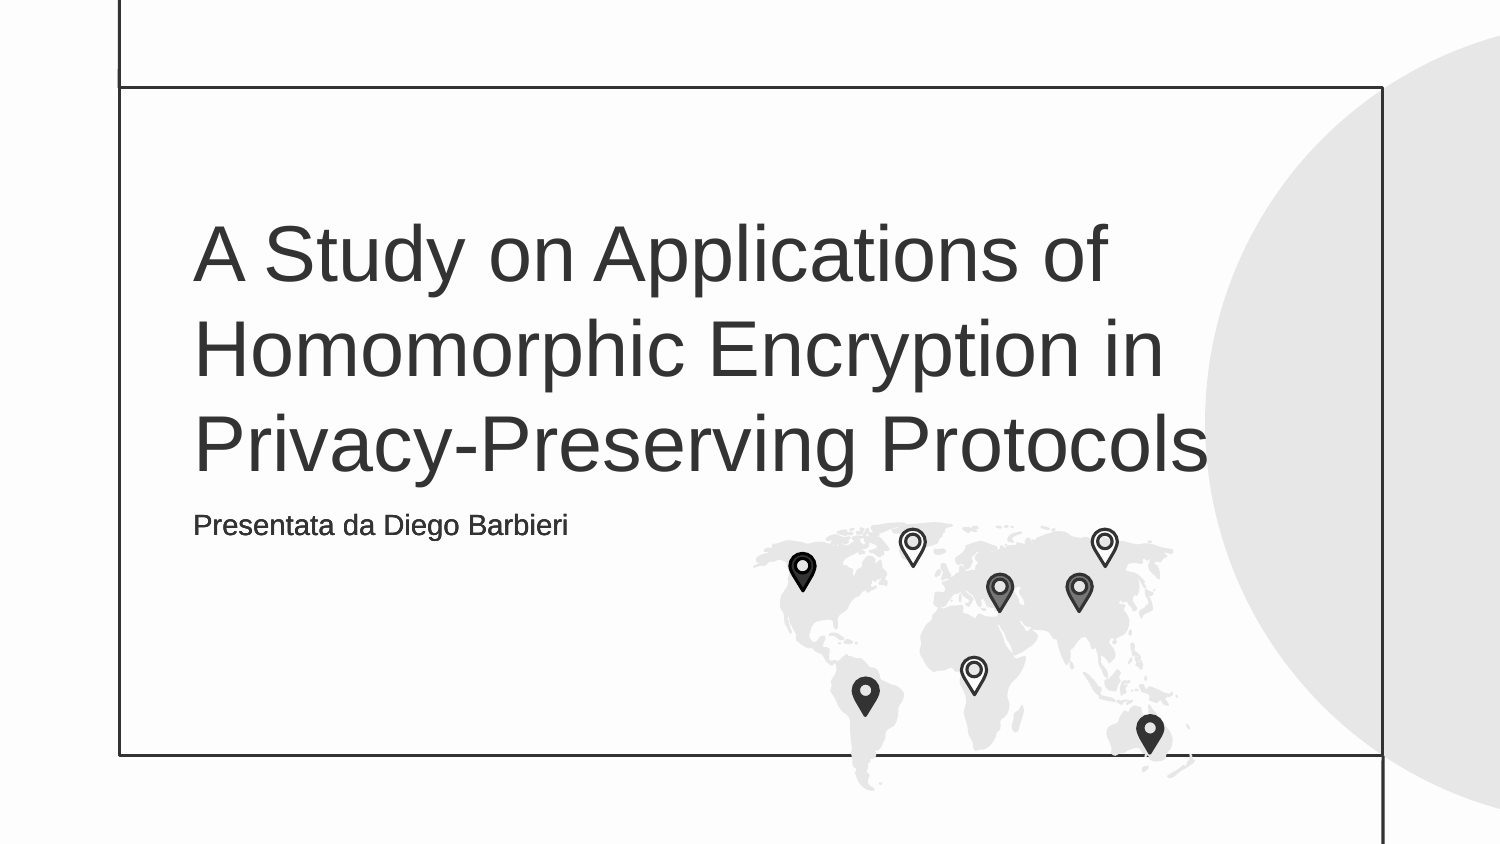

# A Study on Applications of Homomorphic Encryption in Privacy-Preserving Protocols
Presentata da Diego Barbieri
Presentata da Diego Barbieri
Presentata da Diego Barbieri